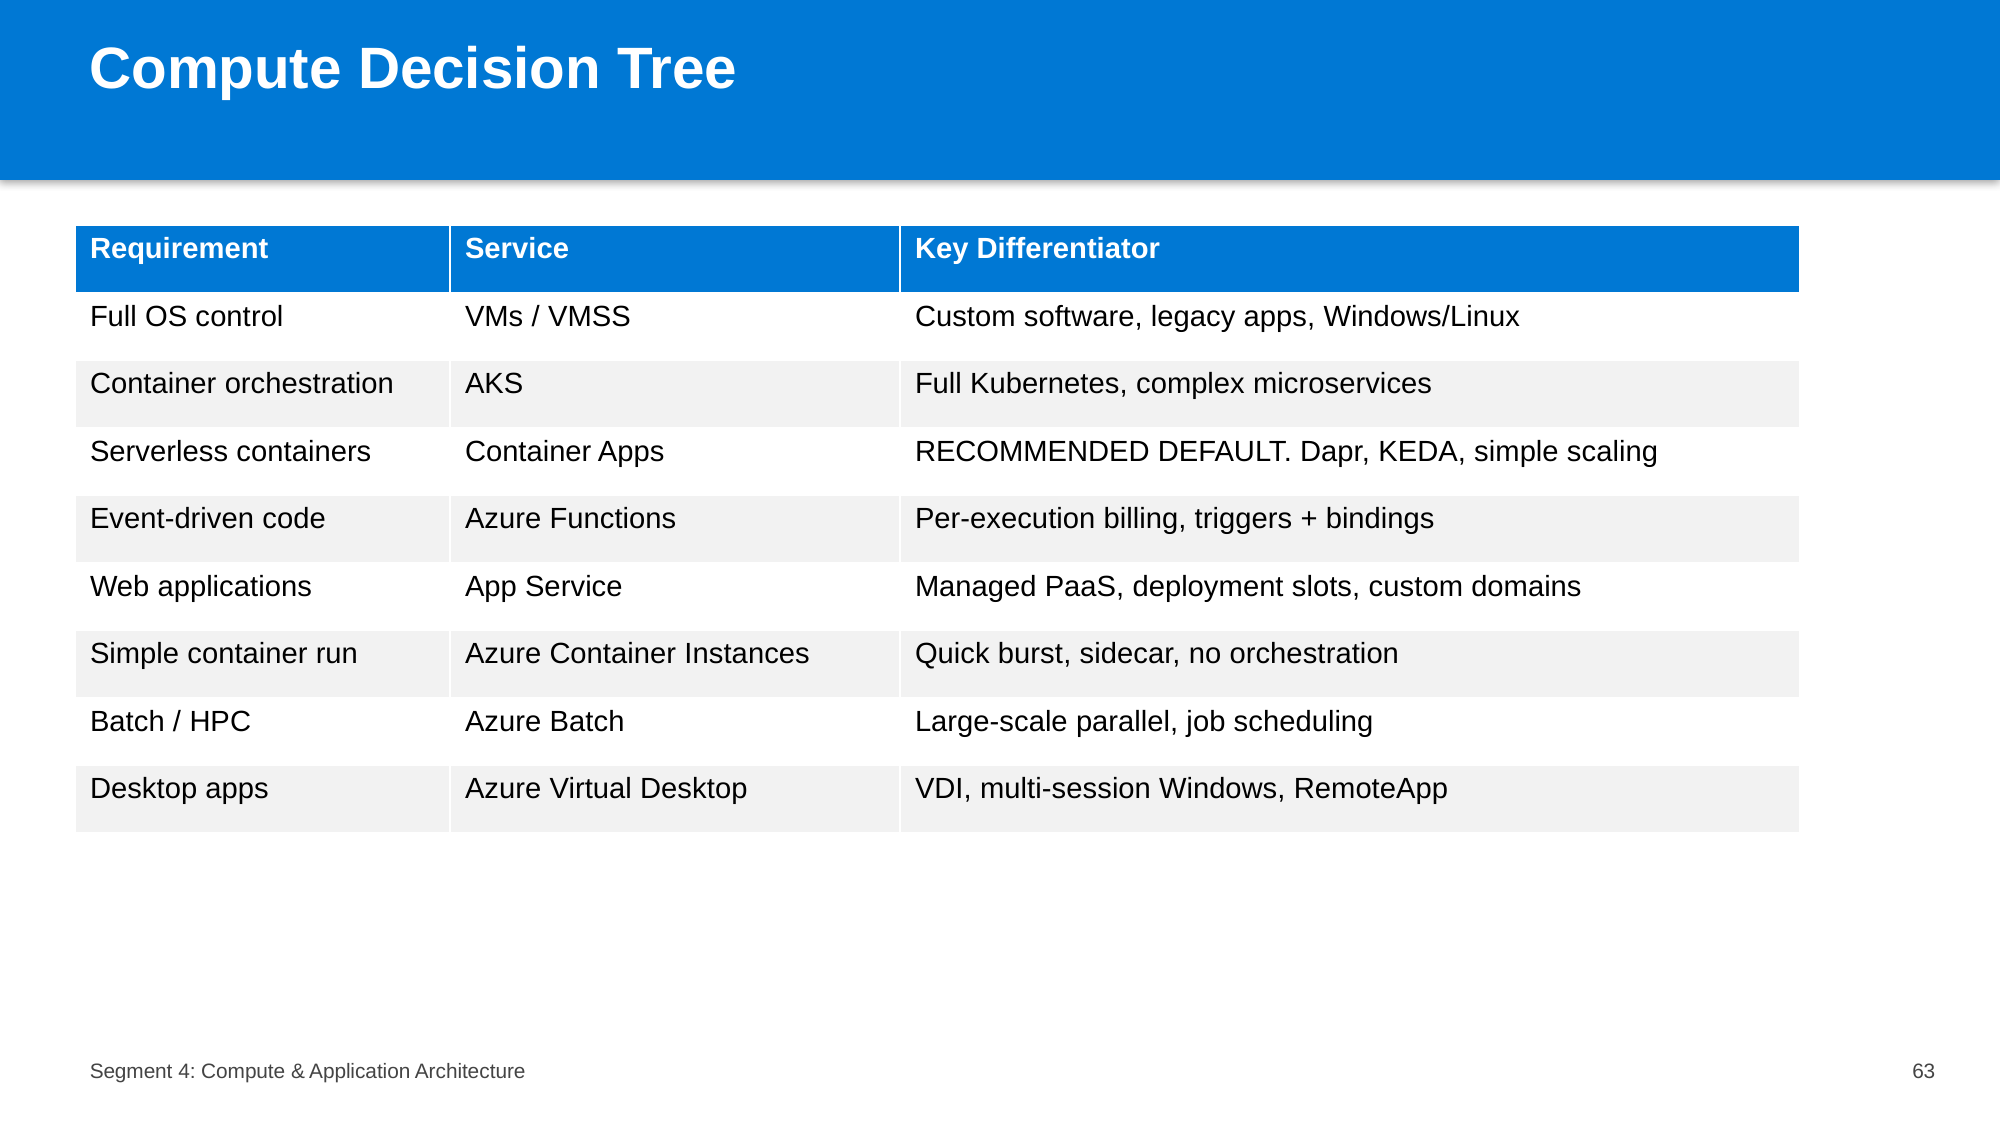

Compute Decision Tree
| Requirement | Service | Key Differentiator |
| --- | --- | --- |
| Full OS control | VMs / VMSS | Custom software, legacy apps, Windows/Linux |
| Container orchestration | AKS | Full Kubernetes, complex microservices |
| Serverless containers | Container Apps | RECOMMENDED DEFAULT. Dapr, KEDA, simple scaling |
| Event-driven code | Azure Functions | Per-execution billing, triggers + bindings |
| Web applications | App Service | Managed PaaS, deployment slots, custom domains |
| Simple container run | Azure Container Instances | Quick burst, sidecar, no orchestration |
| Batch / HPC | Azure Batch | Large-scale parallel, job scheduling |
| Desktop apps | Azure Virtual Desktop | VDI, multi-session Windows, RemoteApp |
Segment 4: Compute & Application Architecture
63